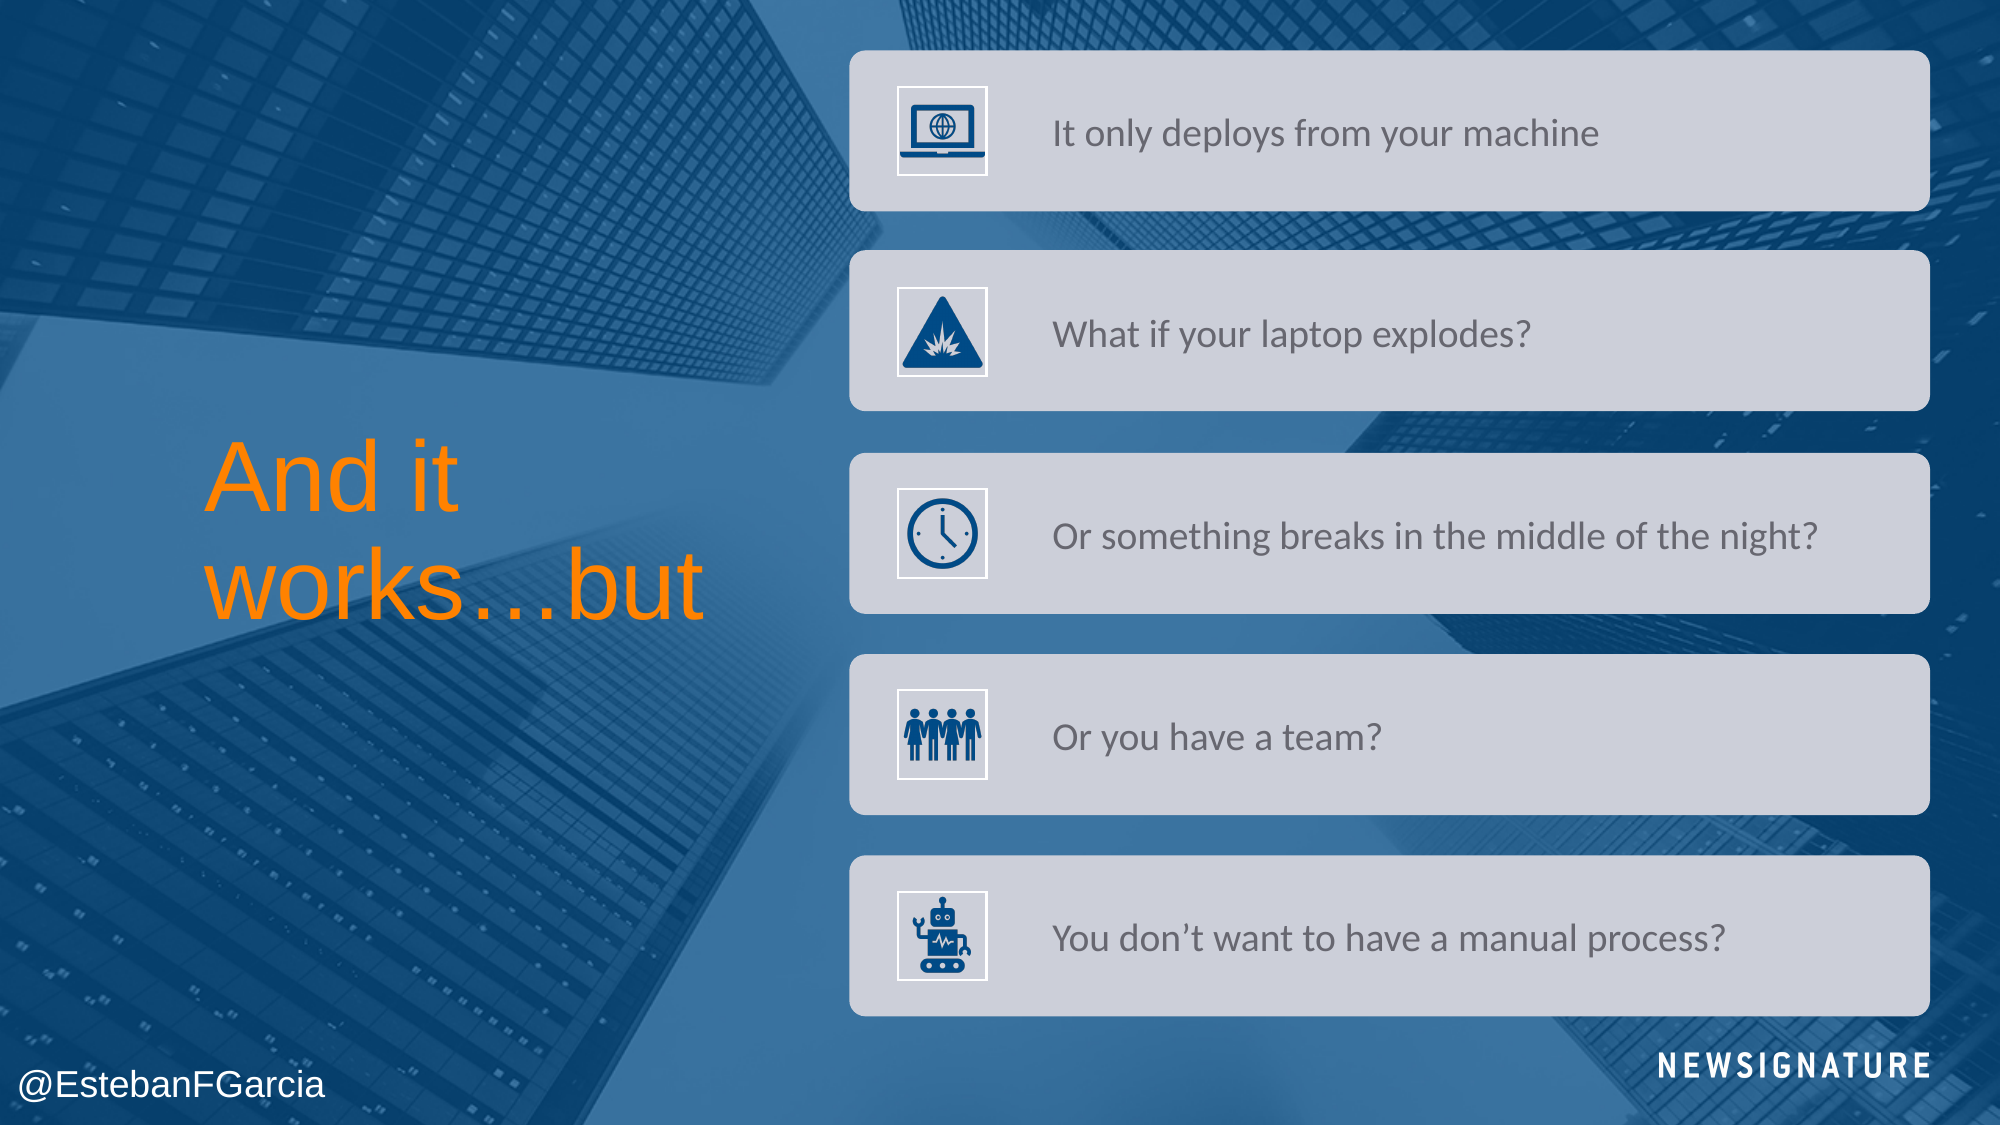

It only deploys from your machine
What if your laptop explodes?
Or something breaks in the middle of the night?
Or you have a team?
You don’t want to have a manual process?
And it works…but
@EstebanFGarcia